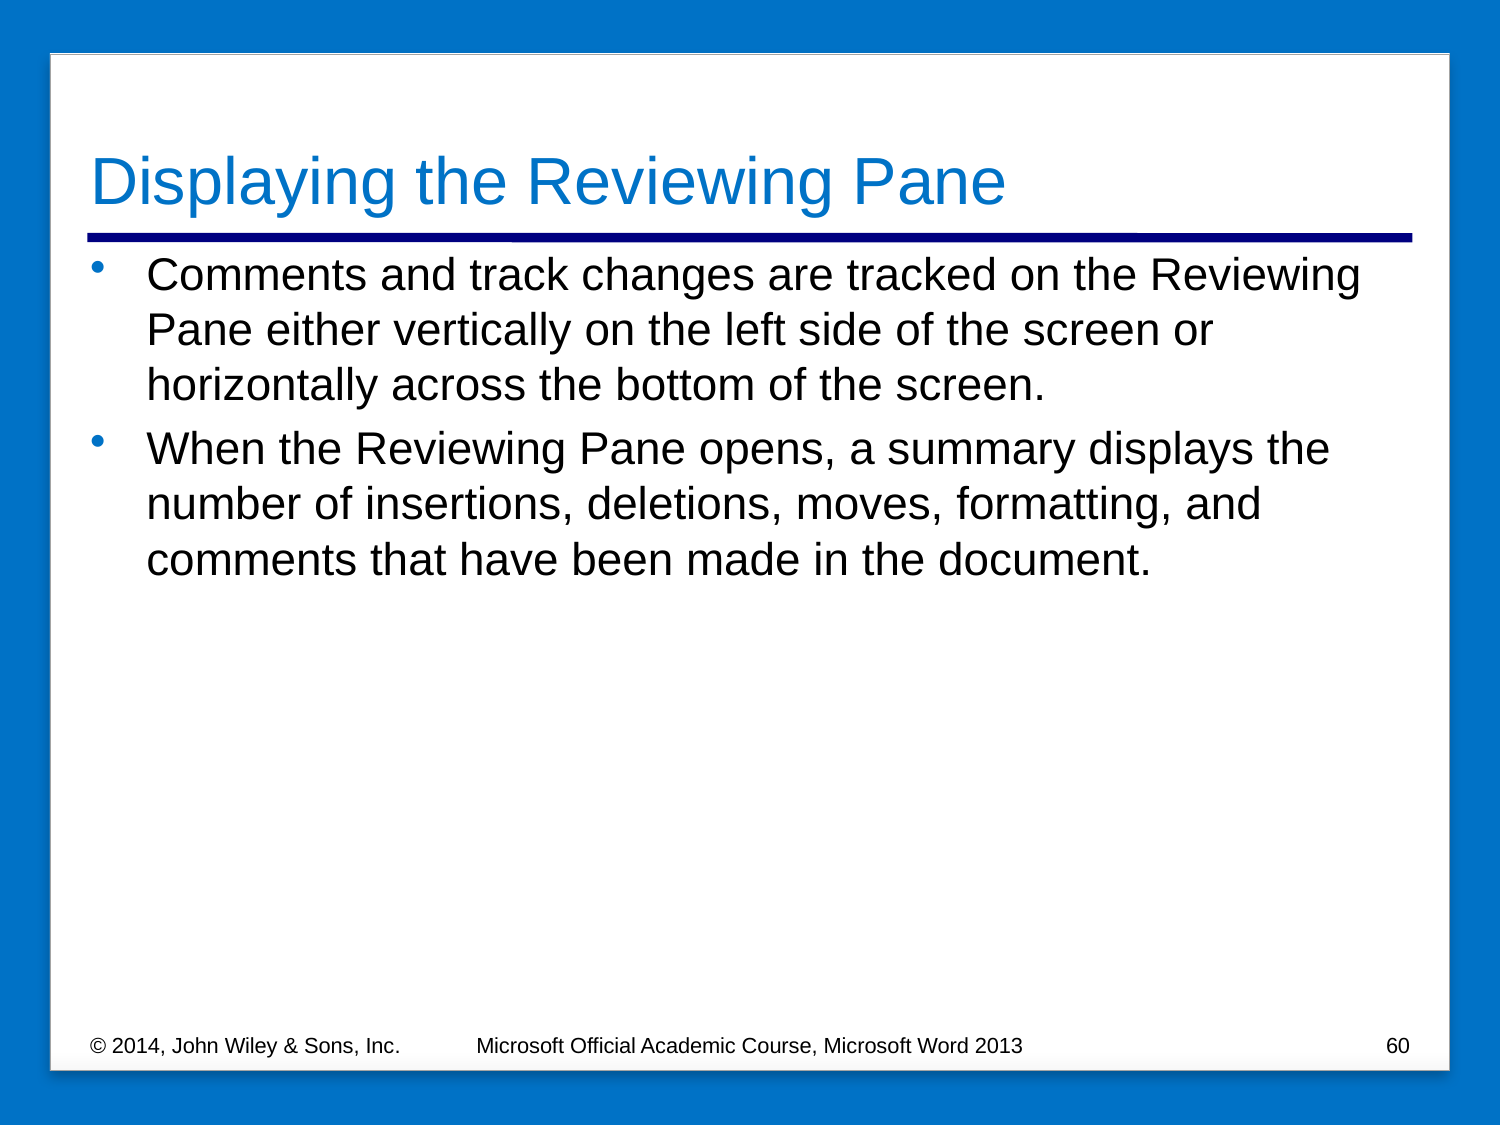

# Displaying the Reviewing Pane
Comments and track changes are tracked on the Reviewing Pane either vertically on the left side of the screen or horizontally across the bottom of the screen.
When the Reviewing Pane opens, a summary displays the number of insertions, deletions, moves, formatting, and comments that have been made in the document.
© 2014, John Wiley & Sons, Inc.
Microsoft Official Academic Course, Microsoft Word 2013
60